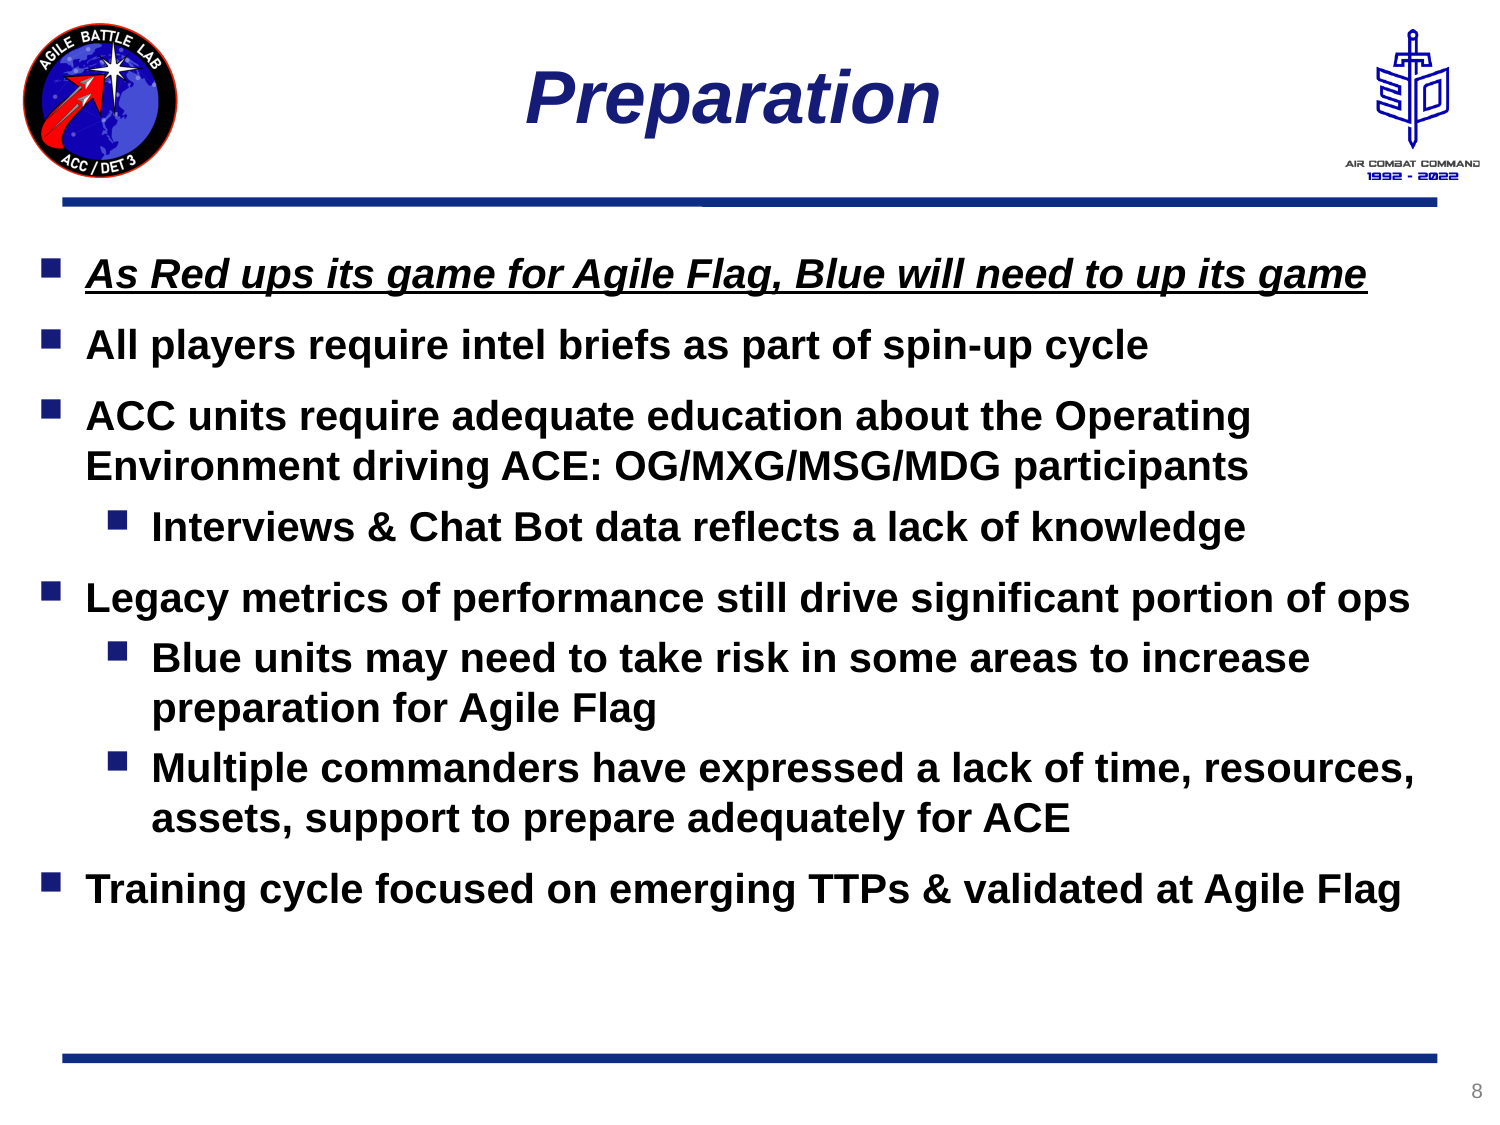

# Preparation
As Red ups its game for Agile Flag, Blue will need to up its game
All players require intel briefs as part of spin-up cycle
ACC units require adequate education about the Operating Environment driving ACE: OG/MXG/MSG/MDG participants
Interviews & Chat Bot data reflects a lack of knowledge
Legacy metrics of performance still drive significant portion of ops
Blue units may need to take risk in some areas to increase preparation for Agile Flag
Multiple commanders have expressed a lack of time, resources, assets, support to prepare adequately for ACE
Training cycle focused on emerging TTPs & validated at Agile Flag

8